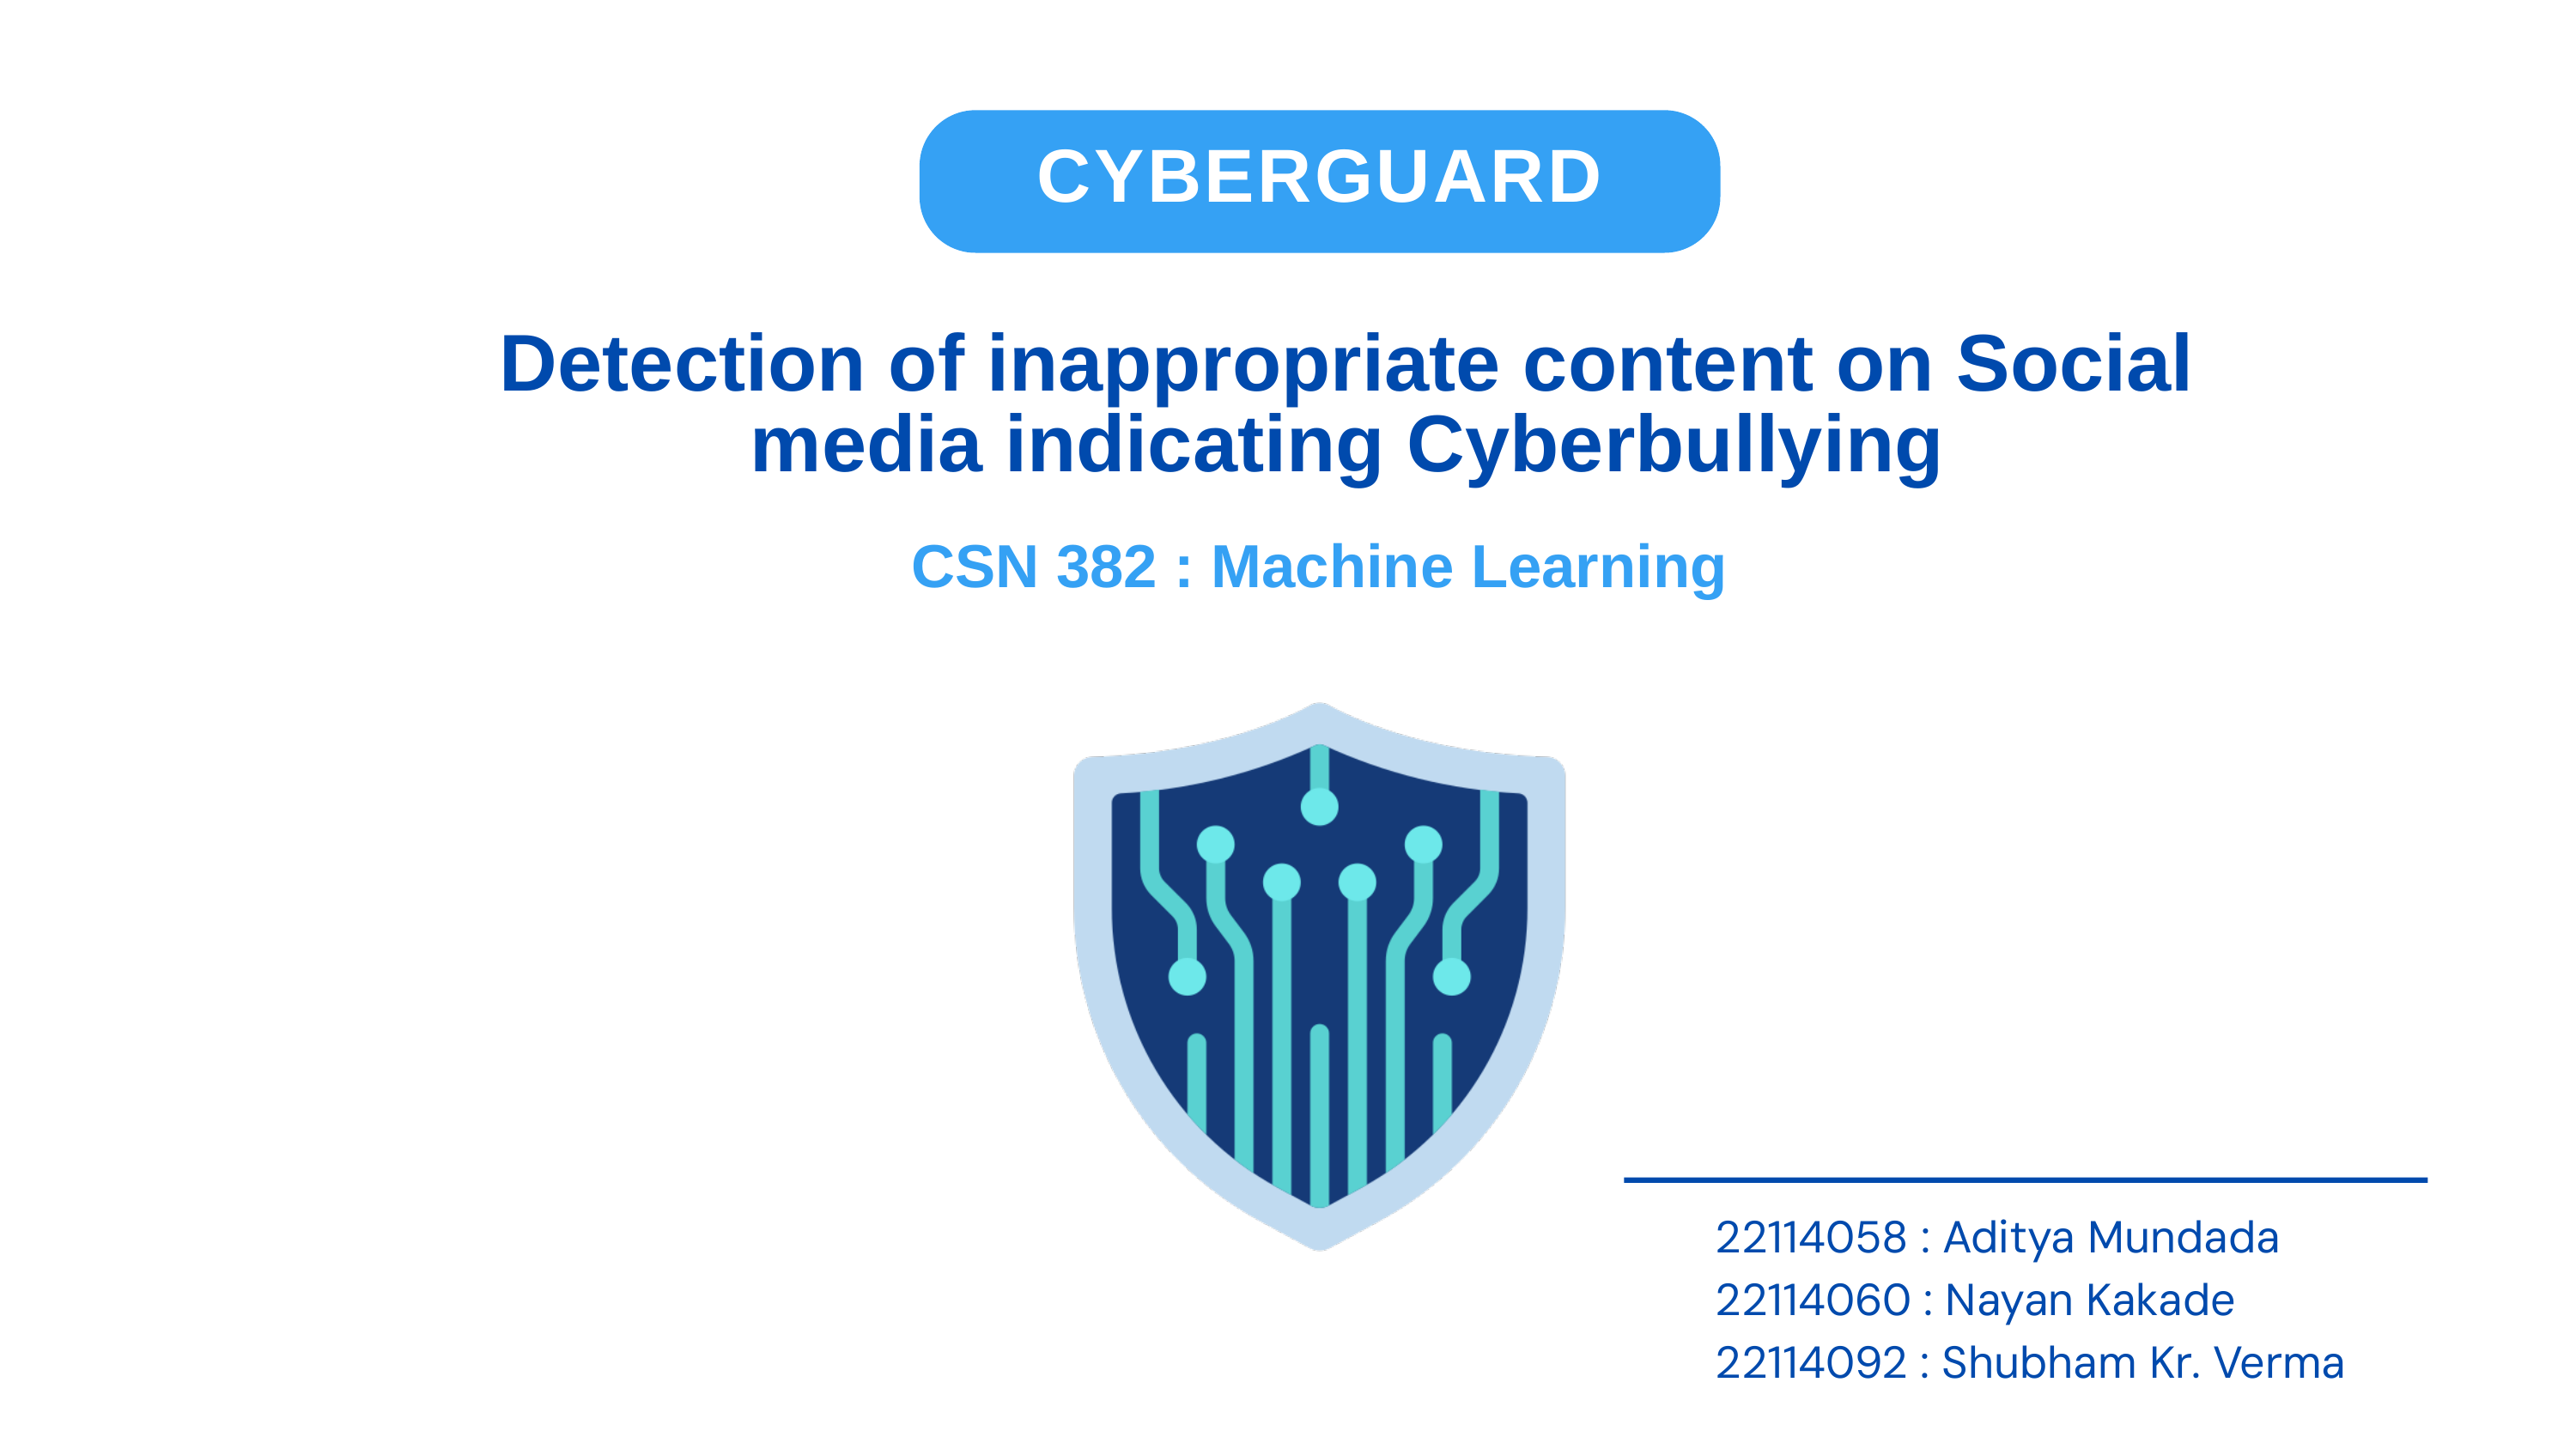

CYBERGUARD
Detection of inappropriate content on Social media indicating Cyberbullying

CSN 382 : Machine Learning

       22114058 : Aditya Mundada
       22114060 : Nayan Kakade
       22114092 : Shubham Kr. Verma